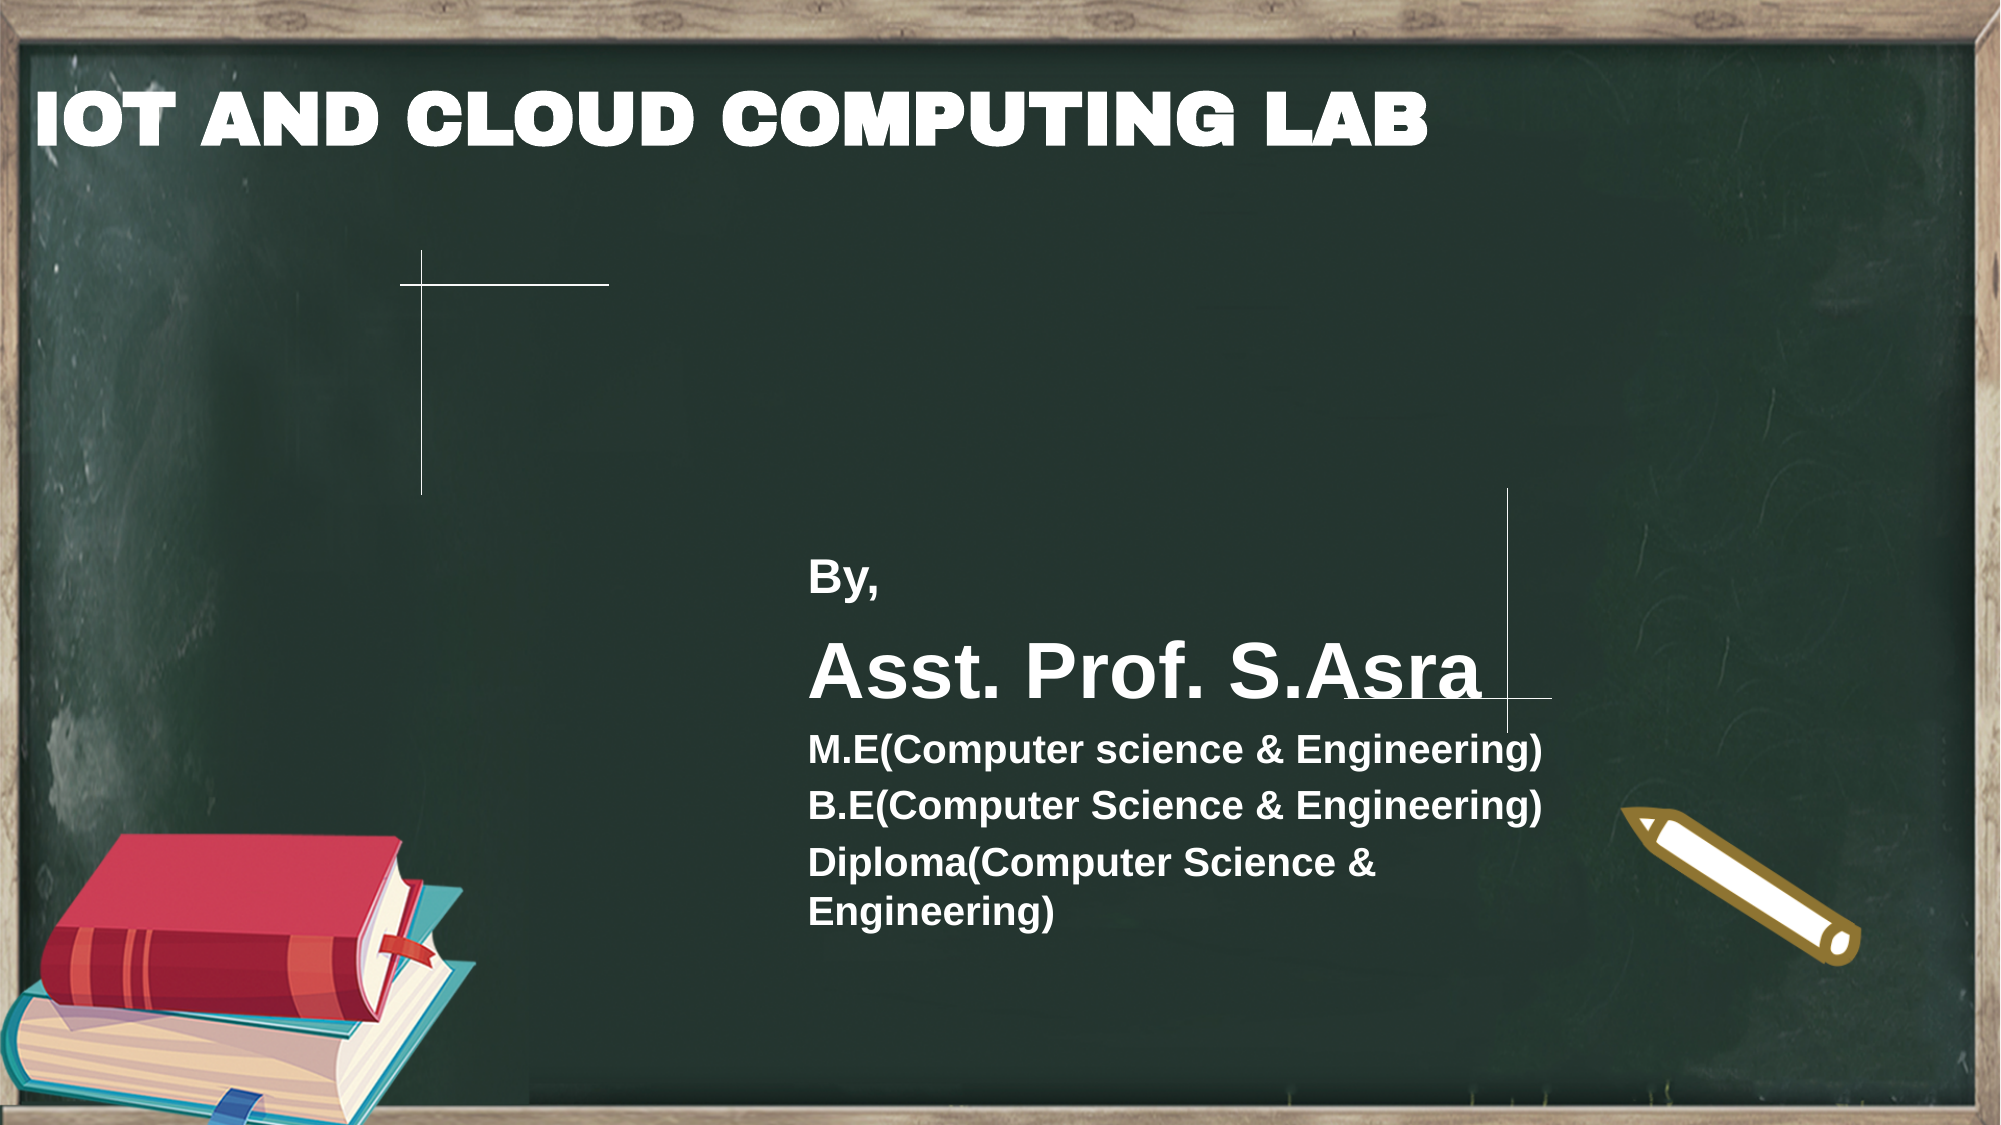

IOT AND CLOUD COMPUTING LAB
By,
Asst. Prof. S.Asra
M.E(Computer science & Engineering)
B.E(Computer Science & Engineering)
Diploma(Computer Science & Engineering)